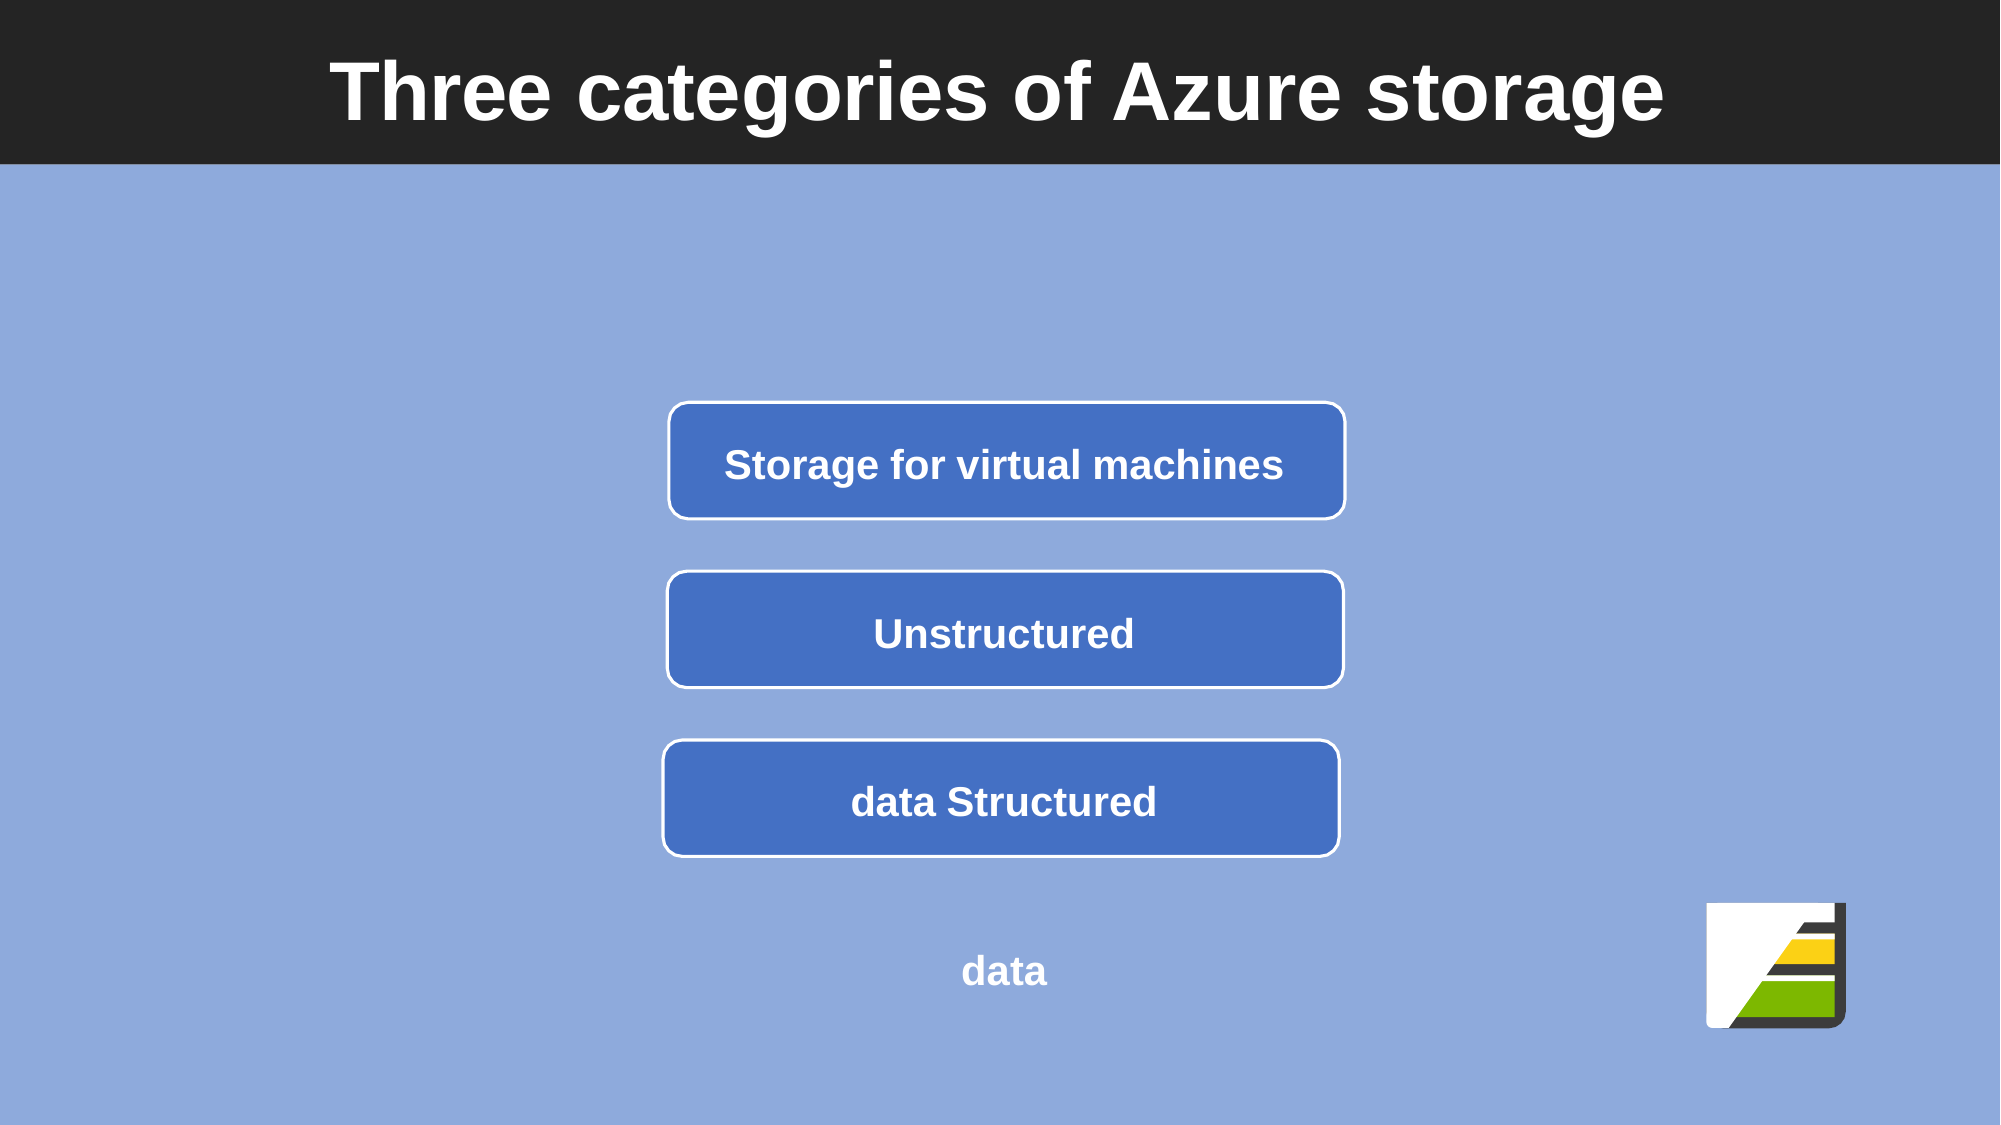

# Three categories of Azure storage

Storage for virtual machines
Unstructured data Structured data